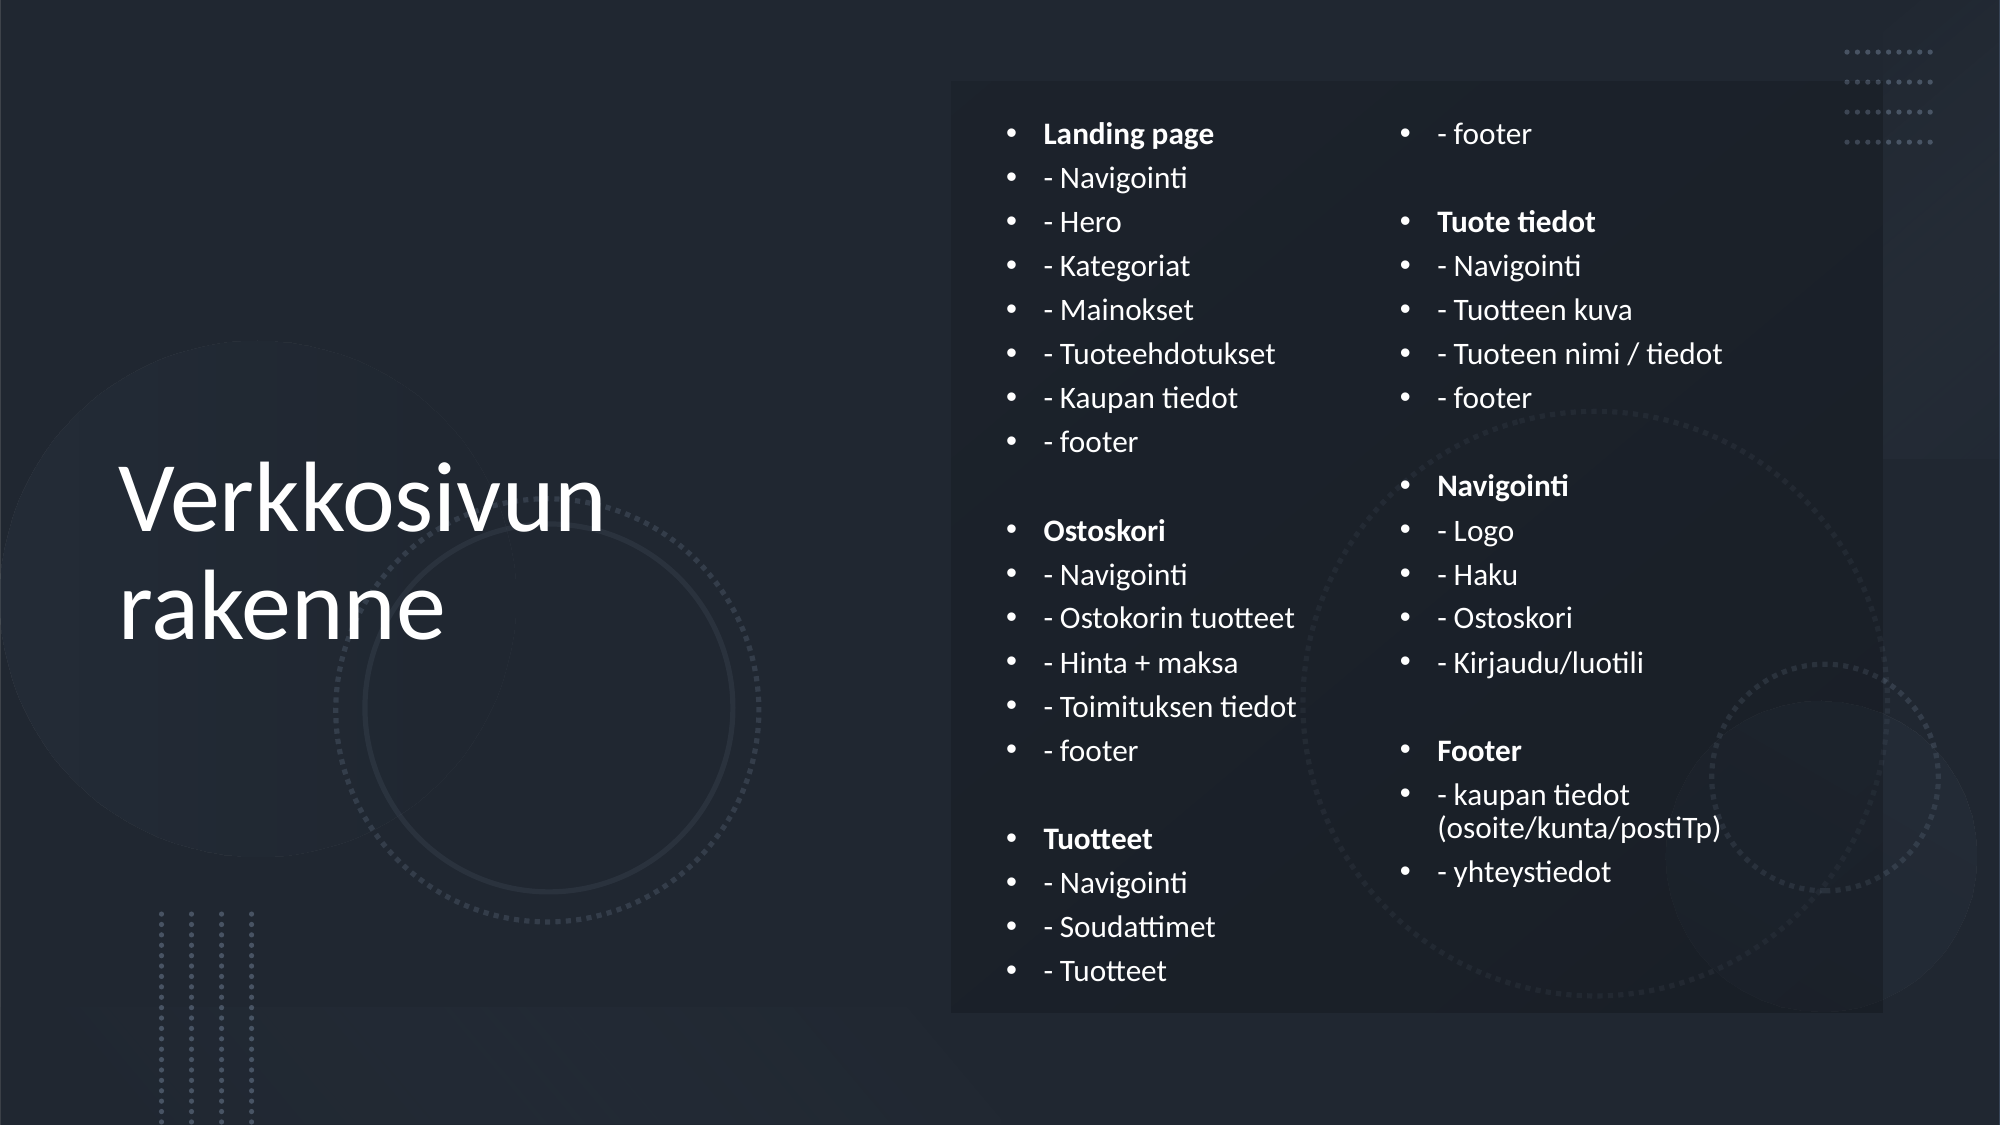

# Verkkosivun rakenne
Landing page
- Navigointi
- Hero
- Kategoriat
- Mainokset
- Tuoteehdotukset
- Kaupan tiedot
- footer

Ostoskori
- Navigointi
- Ostokorin tuotteet
- Hinta + maksa
- Toimituksen tiedot
- footer

Tuotteet
- Navigointi
- Soudattimet
- Tuotteet
- footer

Tuote tiedot
- Navigointi
- Tuotteen kuva
- Tuoteen nimi / tiedot
- footer

Navigointi
- Logo
- Haku
- Ostoskori
- Kirjaudu/luotili

Footer
- kaupan tiedot (osoite/kunta/postiTp)
- yhteystiedot